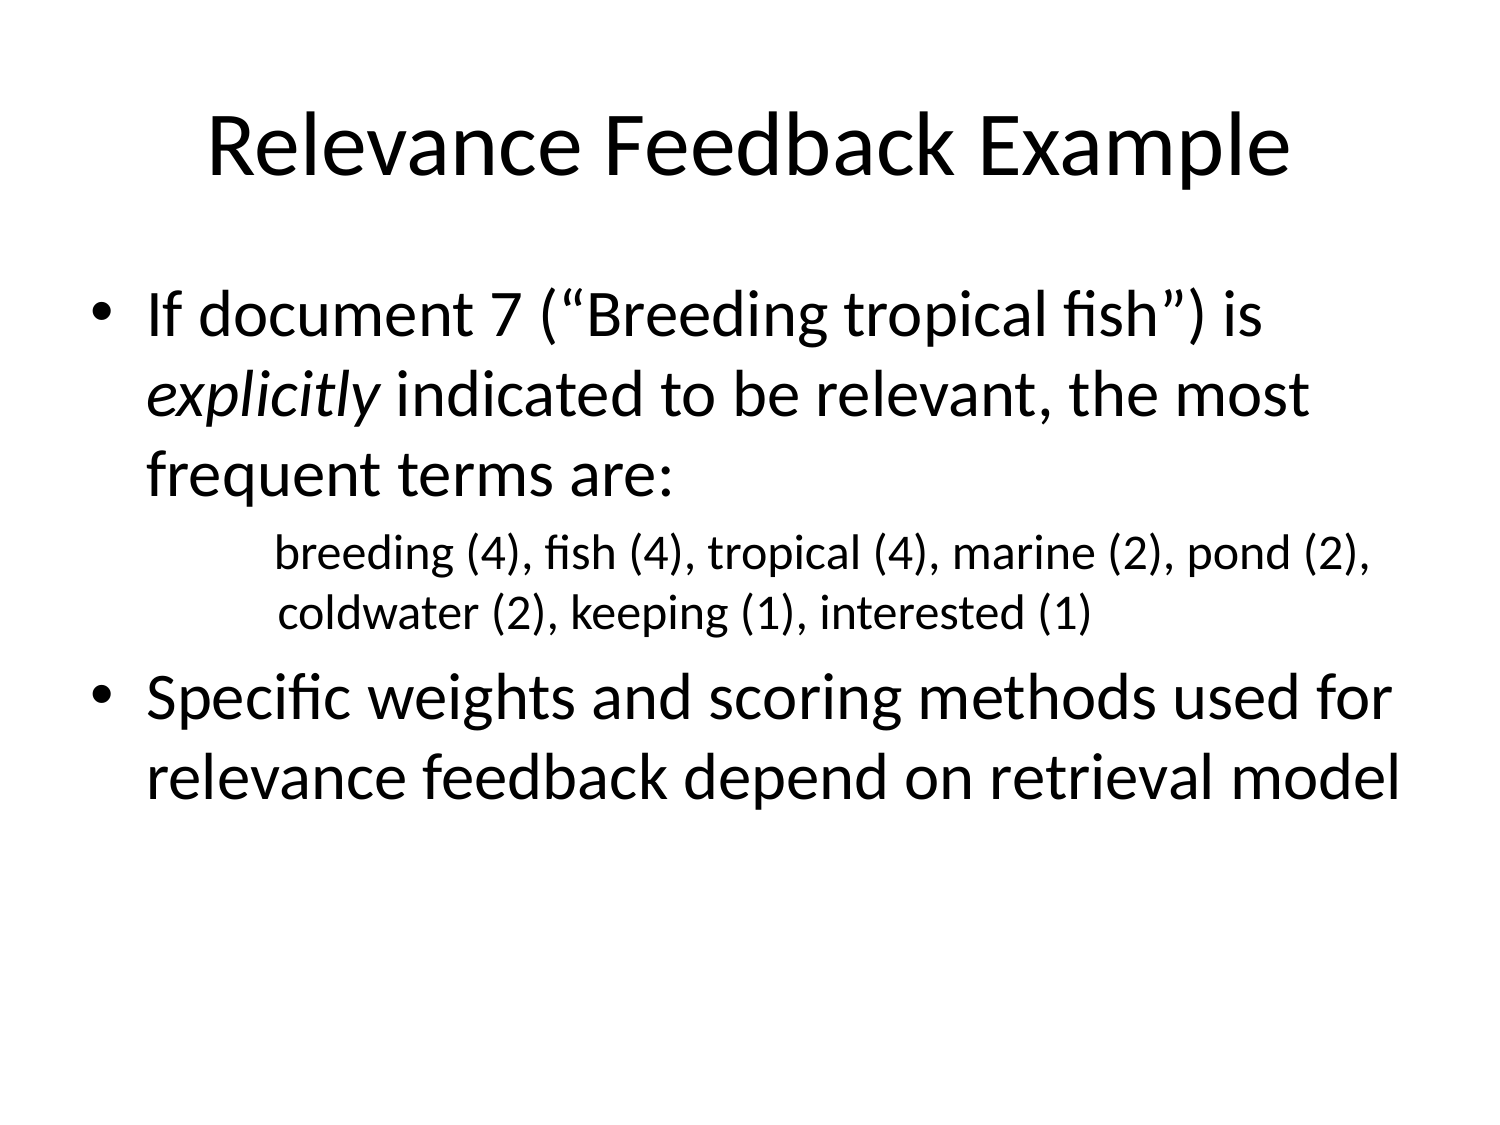

# Relevance Feedback Example
If document 7 (“Breeding tropical fish”) is explicitly indicated to be relevant, the most frequent terms are:
   breeding (4), fish (4), tropical (4), marine (2), pond (2), coldwater (2), keeping (1), interested (1)
Specific weights and scoring methods used for relevance feedback depend on retrieval model